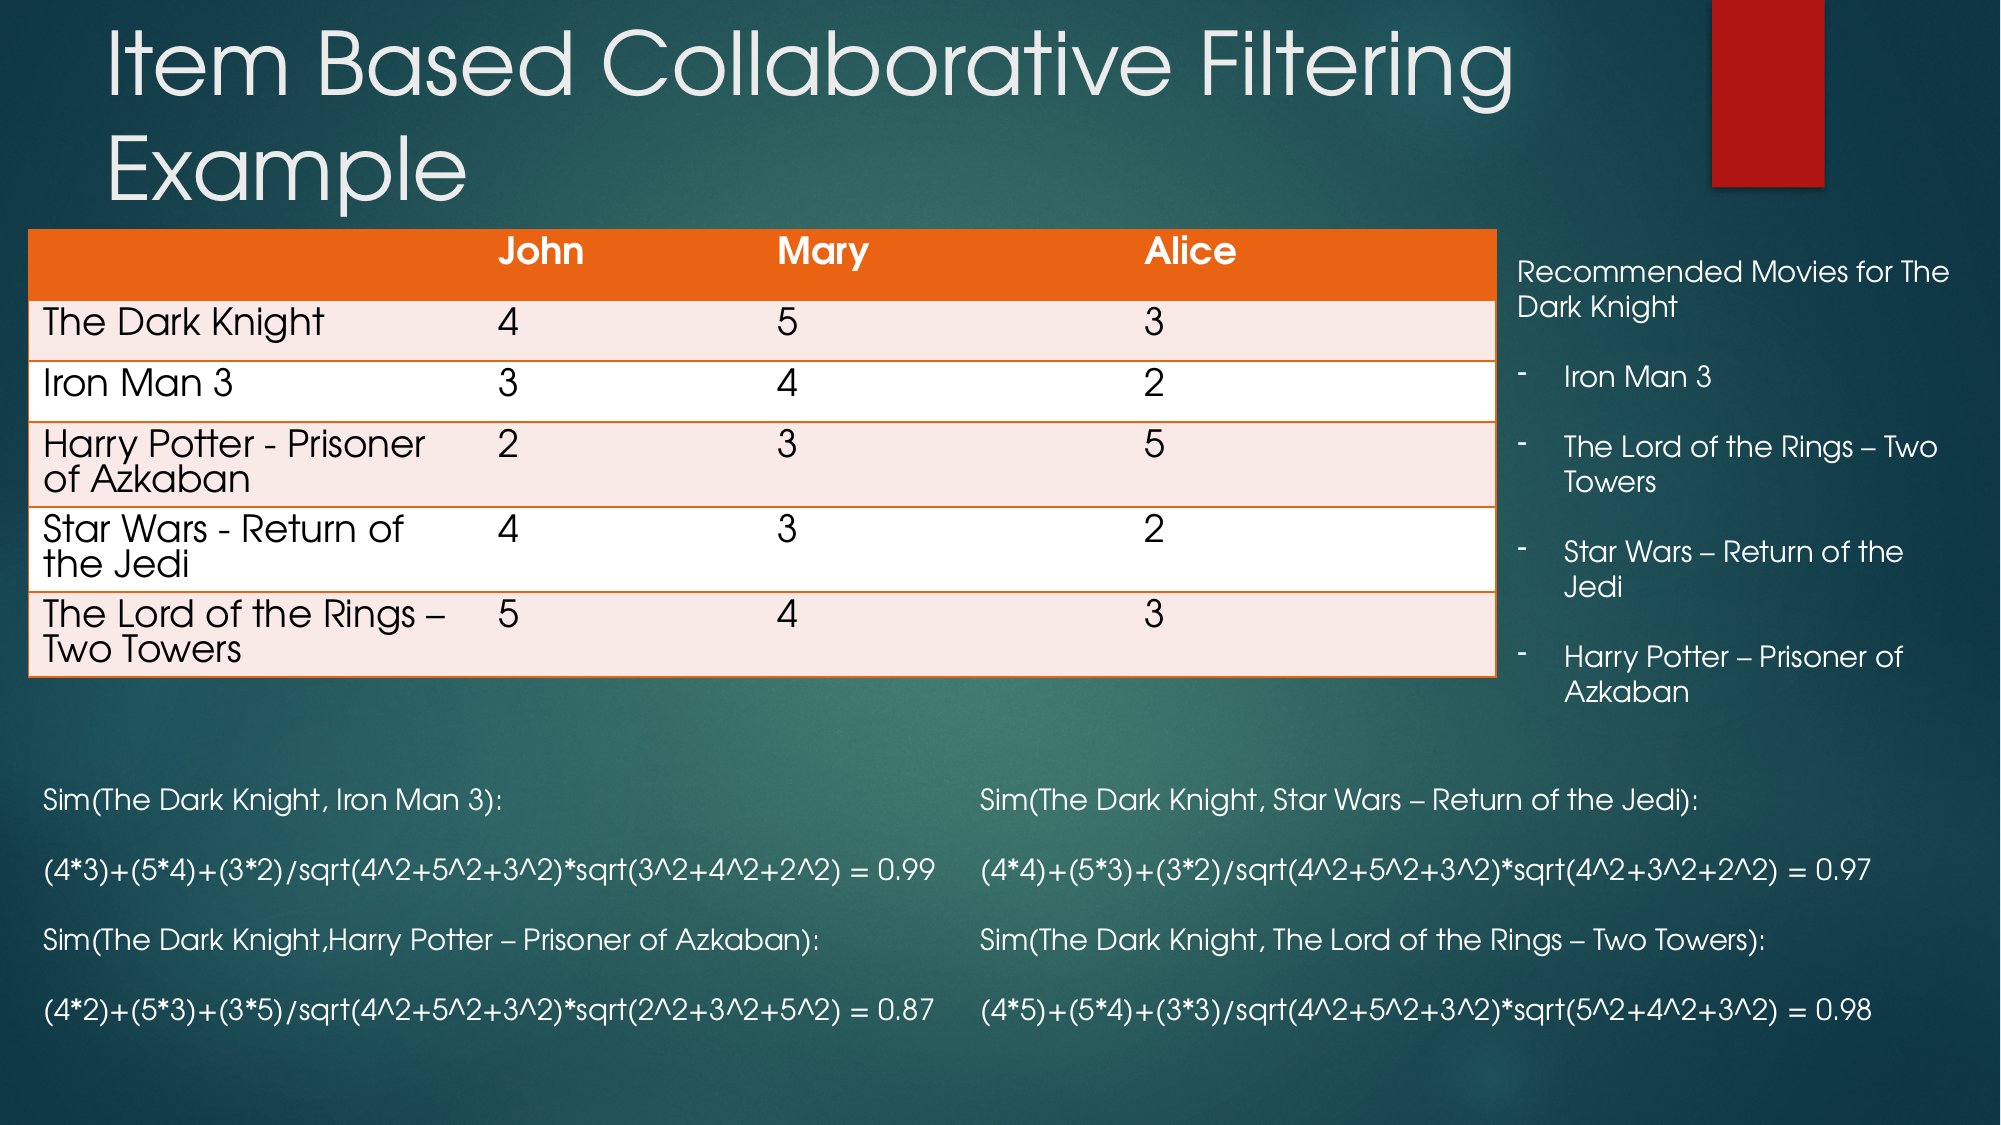

# Item Based Collaborative Filtering Example
|  | John | Mary | Alice |
| --- | --- | --- | --- |
| The Dark Knight | 4 | 5 | 3 |
| Iron Man 3 | 3 | 4 | 2 |
| Harry Potter - Prisoner of Azkaban | 2 | 3 | 5 |
| Star Wars - Return of the Jedi | 4 | 3 | 2 |
| The Lord of the Rings – Two Towers | 5 | 4 | 3 |
Recommended Movies for The Dark Knight

Iron Man 3

The Lord of the Rings – Two Towers

Star Wars – Return of the Jedi

Harry Potter – Prisoner of Azkaban
Sim(The Dark Knight, Iron Man 3):

(4*3)+(5*4)+(3*2)/sqrt(4^2+5^2+3^2)*sqrt(3^2+4^2+2^2) = 0.99

Sim(The Dark Knight,Harry Potter – Prisoner of Azkaban):

(4*2)+(5*3)+(3*5)/sqrt(4^2+5^2+3^2)*sqrt(2^2+3^2+5^2) = 0.87
Sim(The Dark Knight, Star Wars – Return of the Jedi):

(4*4)+(5*3)+(3*2)/sqrt(4^2+5^2+3^2)*sqrt(4^2+3^2+2^2) = 0.97

Sim(The Dark Knight, The Lord of the Rings – Two Towers):

(4*5)+(5*4)+(3*3)/sqrt(4^2+5^2+3^2)*sqrt(5^2+4^2+3^2) = 0.98